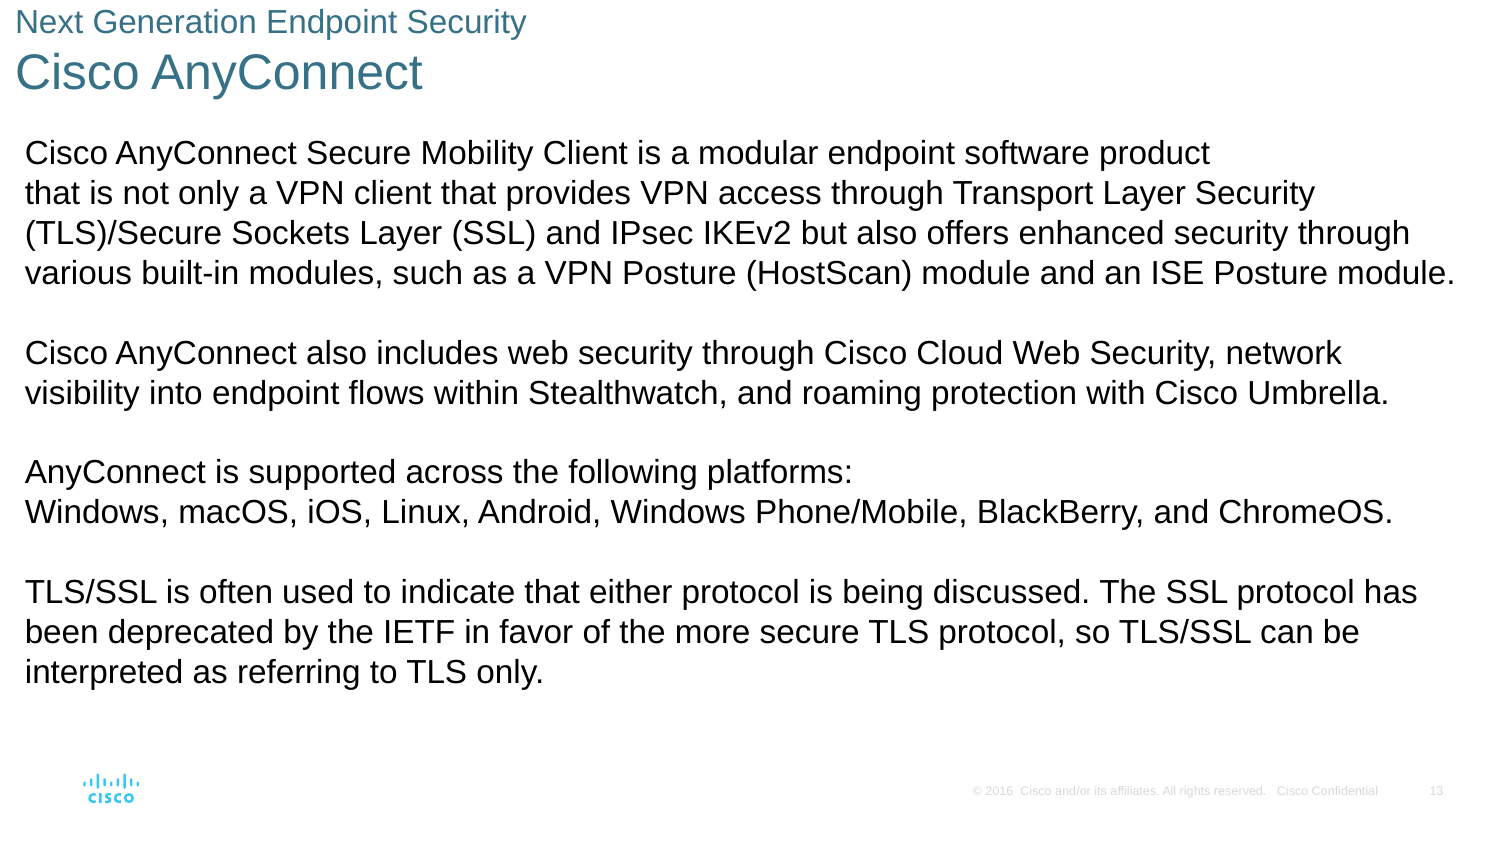

# Next Generation Endpoint Security Cisco AnyConnect
Cisco AnyConnect Secure Mobility Client is a modular endpoint software product
that is not only a VPN client that provides VPN access through Transport Layer Security (TLS)/Secure Sockets Layer (SSL) and IPsec IKEv2 but also offers enhanced security through various built-in modules, such as a VPN Posture (HostScan) module and an ISE Posture module.

Cisco AnyConnect also includes web security through Cisco Cloud Web Security, network visibility into endpoint flows within Stealthwatch, and roaming protection with Cisco Umbrella.

AnyConnect is supported across the following platforms:
Windows, macOS, iOS, Linux, Android, Windows Phone/Mobile, BlackBerry, and ChromeOS.

TLS/SSL is often used to indicate that either protocol is being discussed. The SSL protocol has been deprecated by the IETF in favor of the more secure TLS protocol, so TLS/SSL can be interpreted as referring to TLS only.